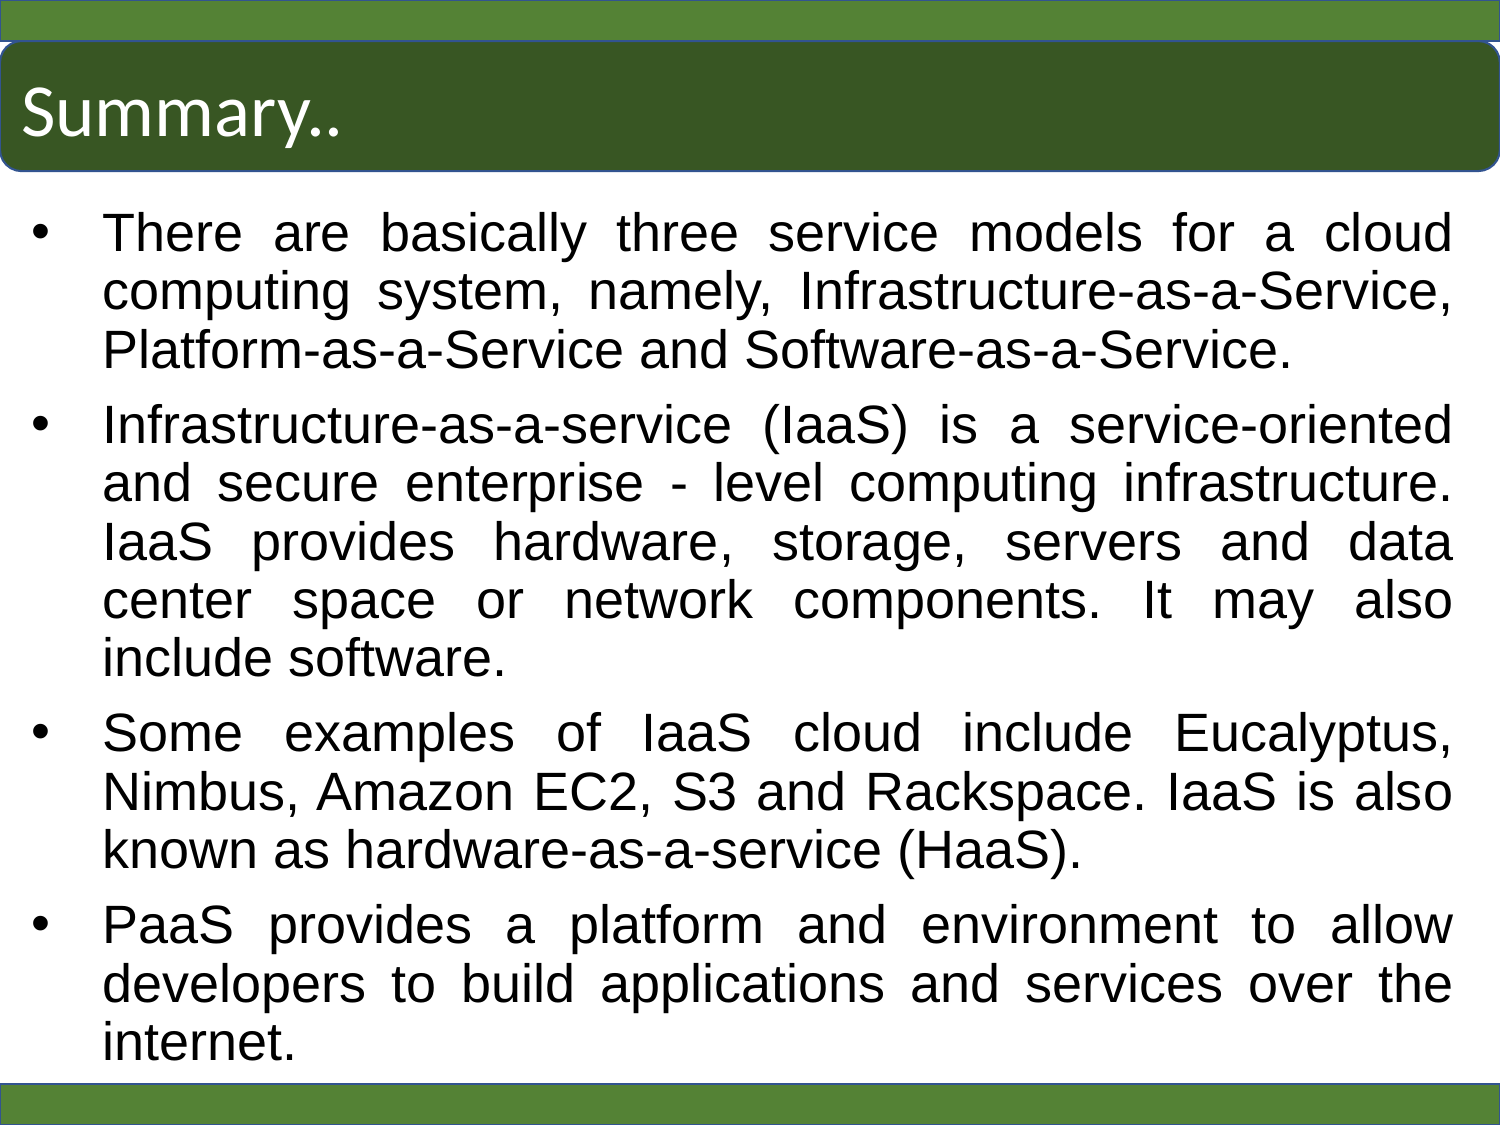

Summary..
There are basically three service models for a cloud computing system, namely, Infrastructure-as-a-Service, Platform-as-a-Service and Software-as-a-Service.
Infrastructure-as-a-service (IaaS) is a service-oriented and secure enterprise - level computing infrastructure. IaaS provides hardware, storage, servers and data center space or network components. It may also include software.
Some examples of IaaS cloud include Eucalyptus, Nimbus, Amazon EC2, S3 and Rackspace. IaaS is also known as hardware-as-a-service (HaaS).
PaaS provides a platform and environment to allow developers to build applications and services over the internet.